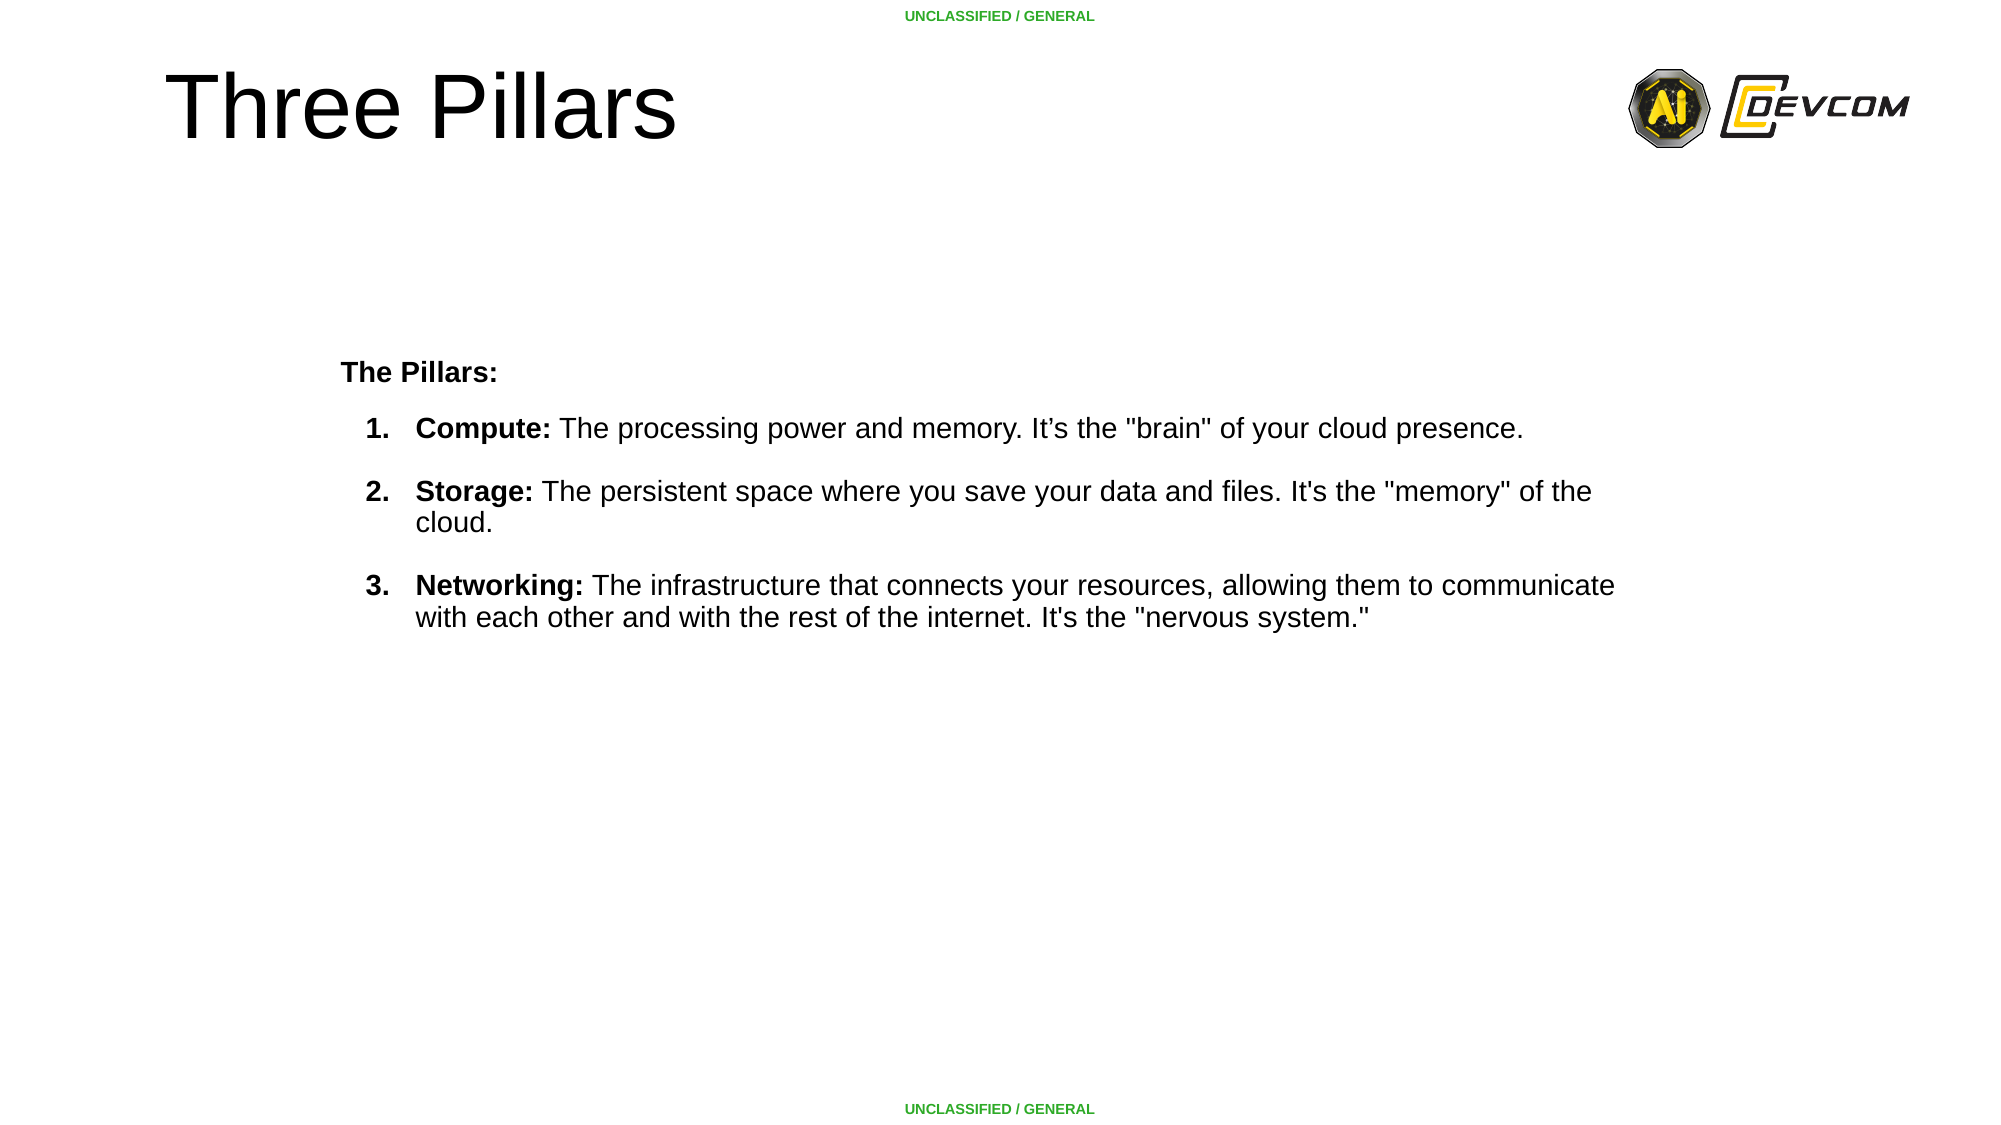

Three Pillars

The Pillars:
Compute: The processing power and memory. It’s the "brain" of your cloud presence.
Storage: The persistent space where you save your data and files. It's the "memory" of the cloud.
Networking: The infrastructure that connects your resources, allowing them to communicate with each other and with the rest of the internet. It's the "nervous system."